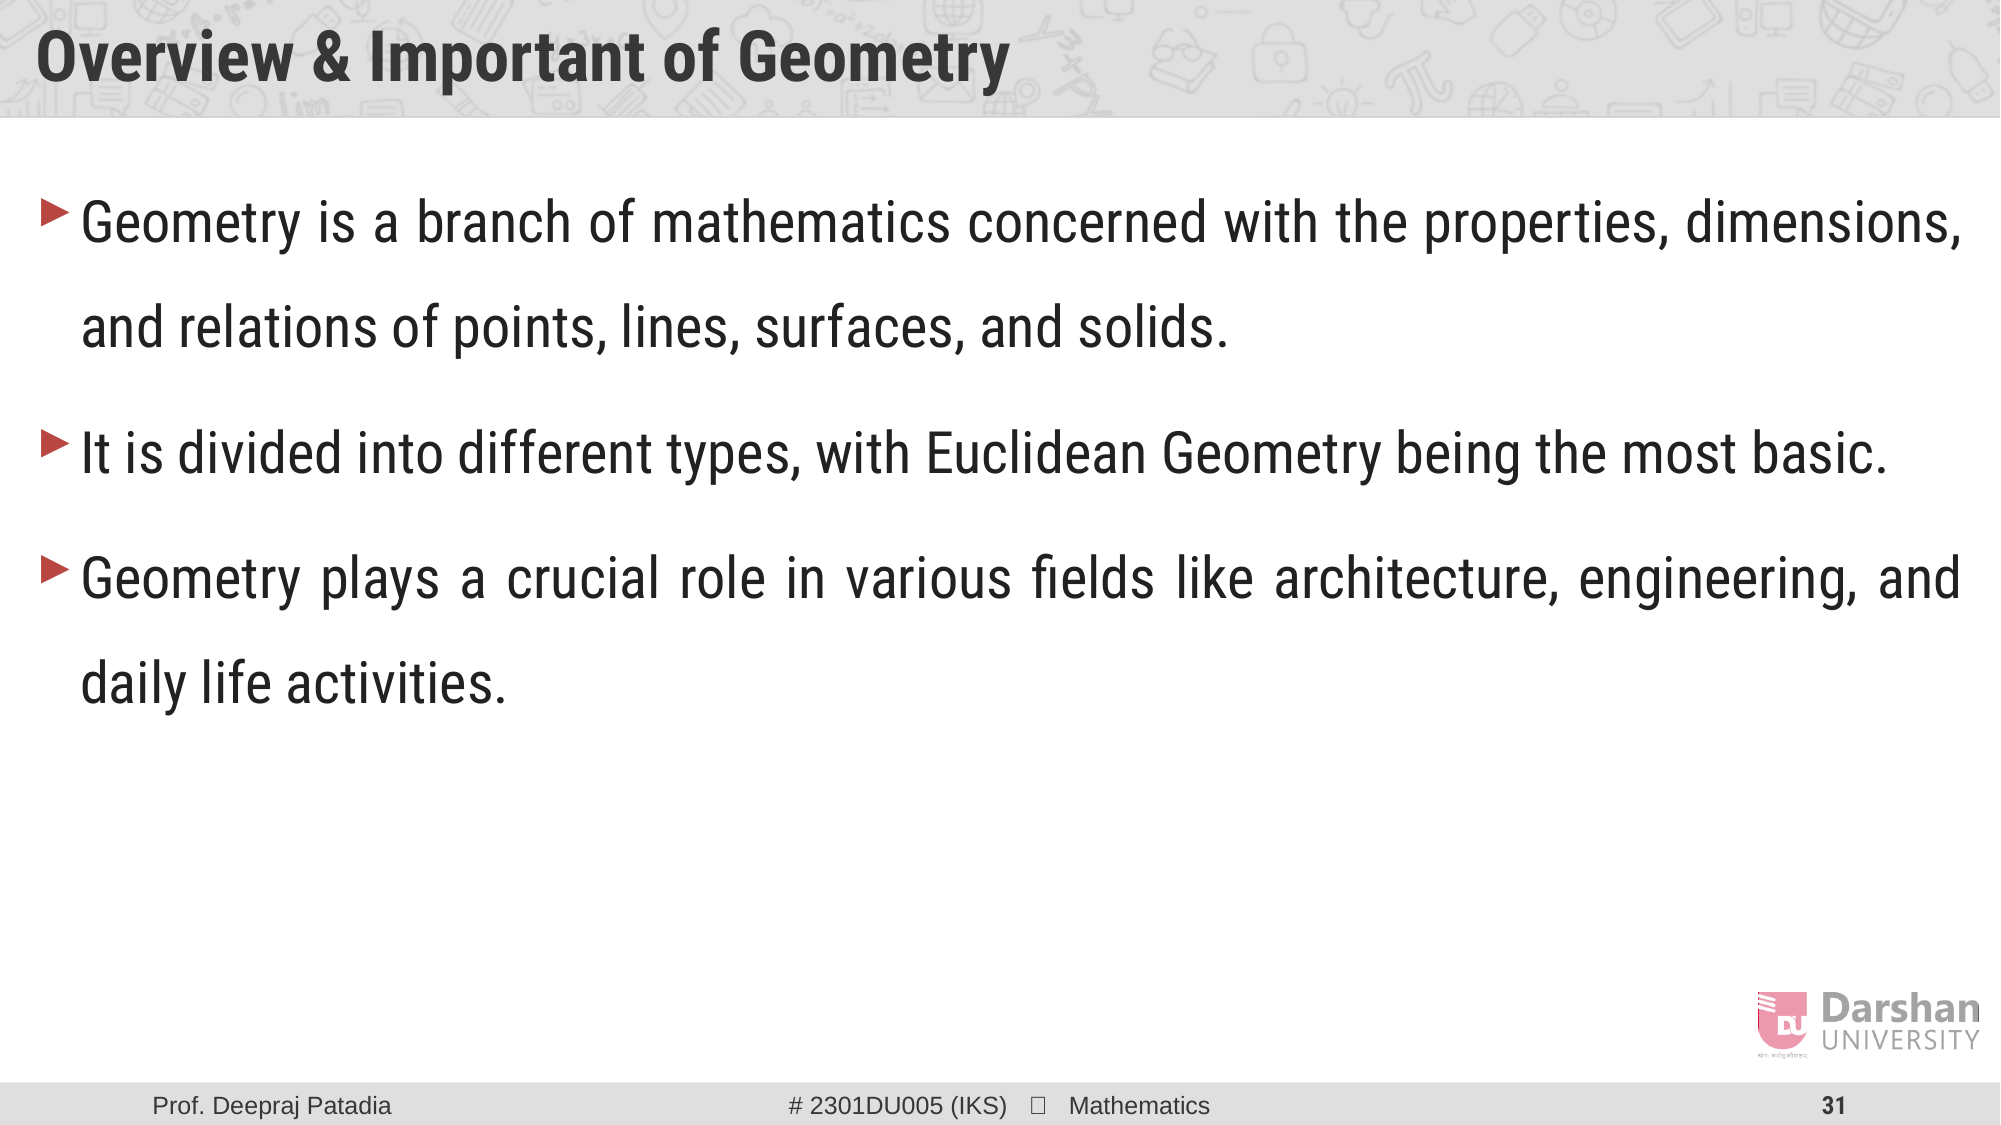

# Overview & Important of Geometry
Geometry is a branch of mathematics concerned with the properties, dimensions, and relations of points, lines, surfaces, and solids.
It is divided into different types, with Euclidean Geometry being the most basic.
Geometry plays a crucial role in various fields like architecture, engineering, and daily life activities.